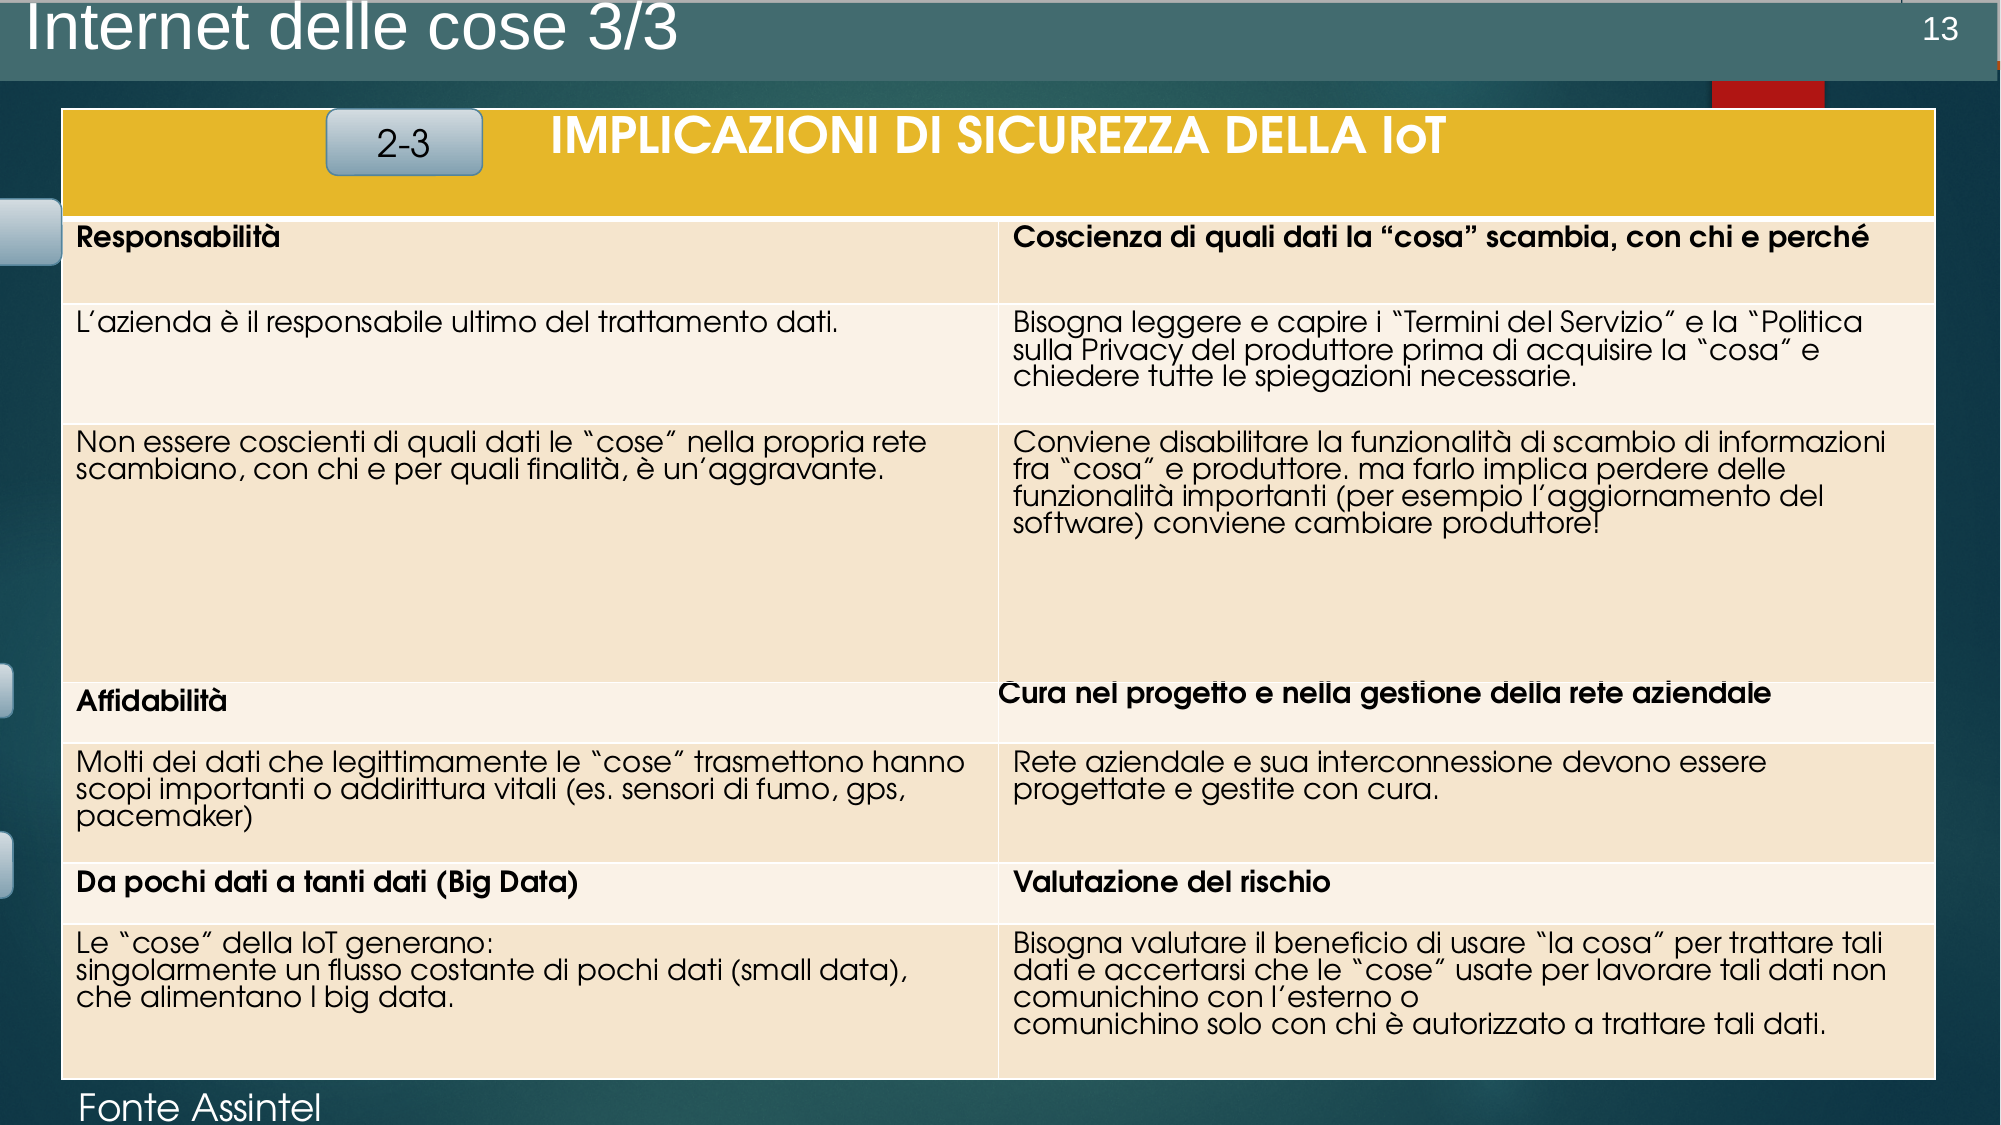

Gli attacchi informatici nella storia
13
Internet delle cose 3/3
Immagine
Rifare in grafica stile corso

| IMPLICAZIONI DI SICUREZZA DELLA IoT |  |
| --- | --- |
| Responsabilità | Coscienza di quali dati la “cosa” scambia, con chi e perché |
| L’azienda è il responsabile ultimo del trattamento dati. | Bisogna leggere e capire i “Termini del Servizio” e la “Politica sulla Privacy del produttore prima di acquisire la “cosa” e chiedere tutte le spiegazioni necessarie. |
| Non essere coscienti di quali dati le “cose” nella propria rete scambiano, con chi e per quali finalità, è un’aggravante. | Conviene disabilitare la funzionalità di scambio di informazioni fra “cosa” e produttore. ma farlo implica perdere delle funzionalità importanti (per esempio l’aggiornamento del software) conviene cambiare produttore! |
| Affidabilità | Cura nel progetto e nella gestione della rete aziendale |
| Molti dei dati che legittimamente le “cose” trasmettono hanno scopi importanti o addirittura vitali (es. sensori di fumo, gps, pacemaker) | Rete aziendale e sua interconnessione devono essere progettate e gestite con cura. |
| Da pochi dati a tanti dati (Big Data) | Valutazione del rischio |
| Le “cose” della IoT generano: singolarmente un flusso costante di pochi dati (small data), che alimentano I big data. | Bisogna valutare il beneficio di usare “la cosa” per trattare tali dati e accertarsi che le “cose” usate per lavorare tali dati non comunichino con l’esterno o comunichino solo con chi è autorizzato a trattare tali dati. |
2-3
2
3
4
Fonte Assintel